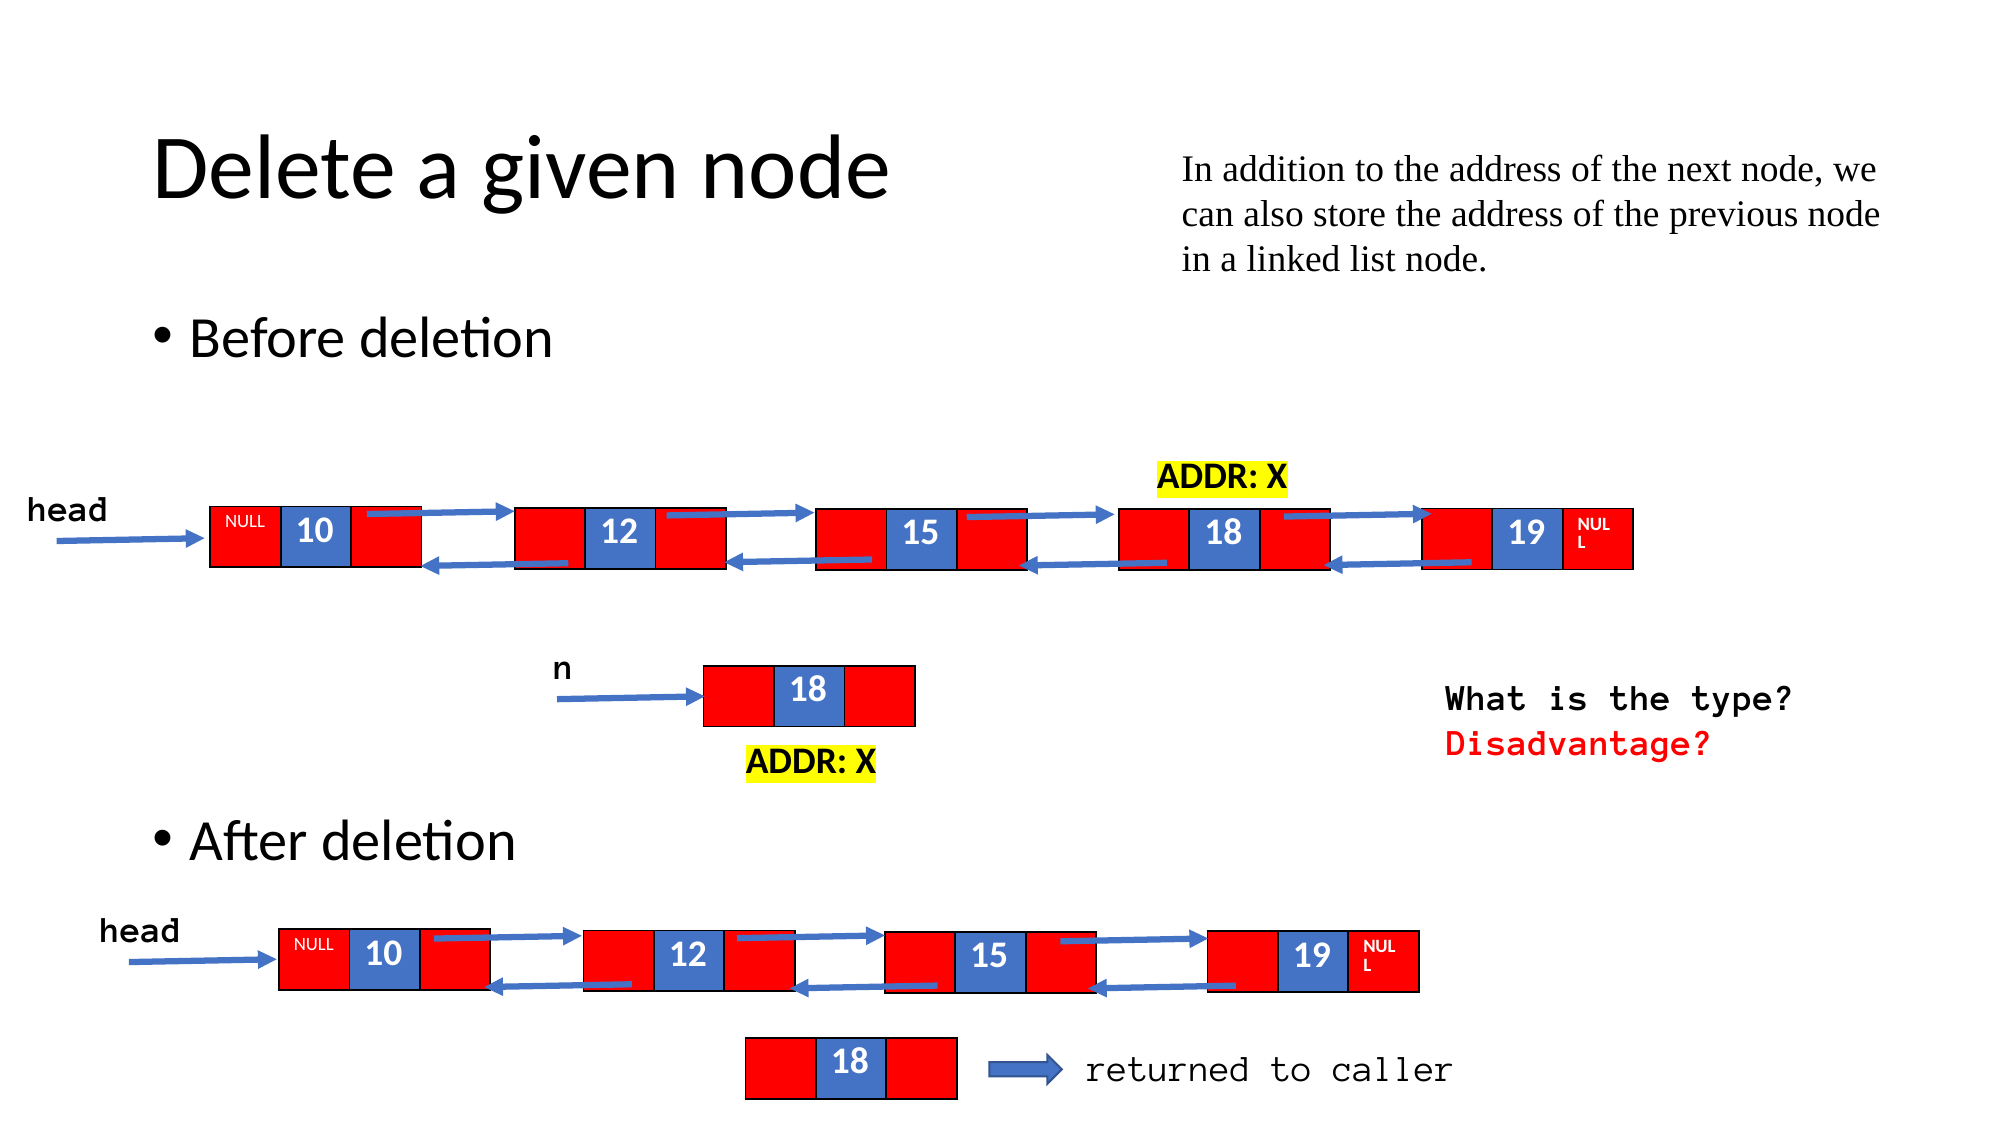

# Delete a given node
In addition to the address of the next node, we can also store the address of the previous node in a linked list node.
Before deletion

After deletion
ADDR: X
head
| NULL | 10 |  |
| --- | --- | --- |
|  | 12 |  |
| --- | --- | --- |
|  | 19 | NULL |
| --- | --- | --- |
|  | 18 |  |
| --- | --- | --- |
|  | 15 |  |
| --- | --- | --- |
n
|  | 18 |  |
| --- | --- | --- |
What is the type?
Disadvantage?
ADDR: X
head
| NULL | 10 |  |
| --- | --- | --- |
|  | 12 |  |
| --- | --- | --- |
|  | 19 | NULL |
| --- | --- | --- |
|  | 15 |  |
| --- | --- | --- |
returned to caller
|  | 18 |  |
| --- | --- | --- |